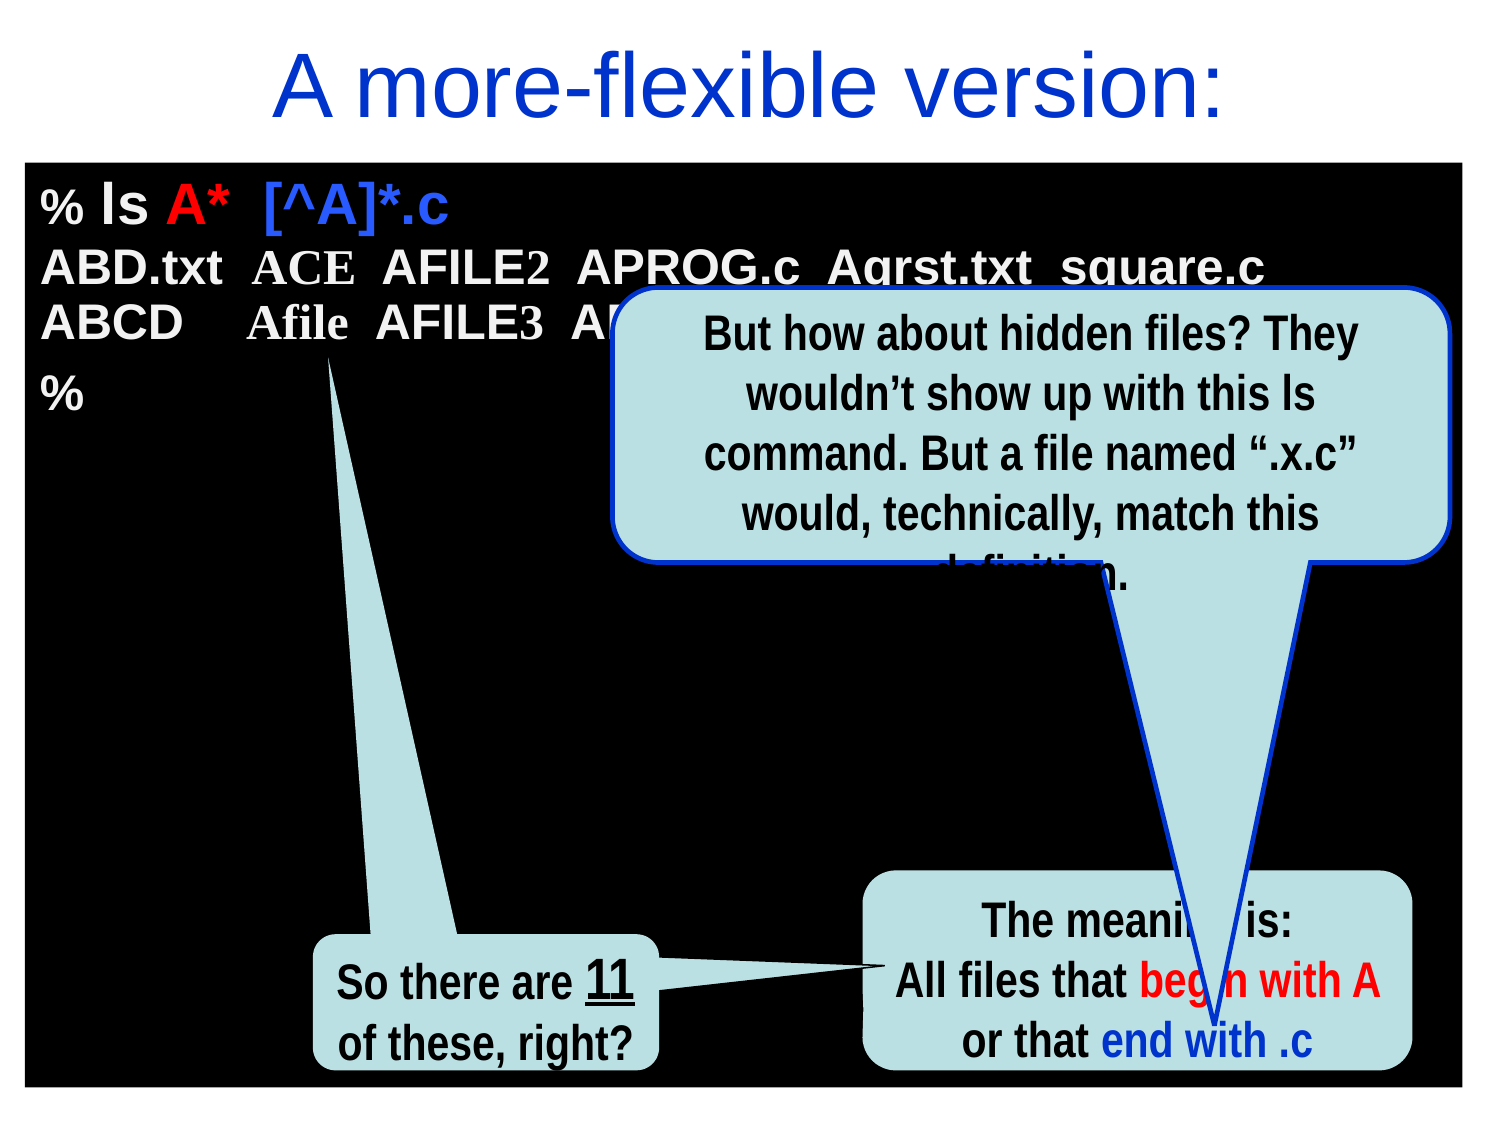

A more-flexible version:
% ls A*  [^A]*.c
ABD.txt  ACE  AFILE2  APROG.c  Aqrst.txt  square.c
ABCD	    Afile  AFILE3  APROG.x  AZZZ
% ls -A .c
.c
% ./countFiles A*  [^A]*.c  .c
12
%
But how about hidden files? They wouldn’t show up with this ls command. But a file named “.x.c” would, technically, match this definition.
The meaning is:
All files that begin with A or that end with .c
So there are 11 of these, right?
So there are 11 of these, right?